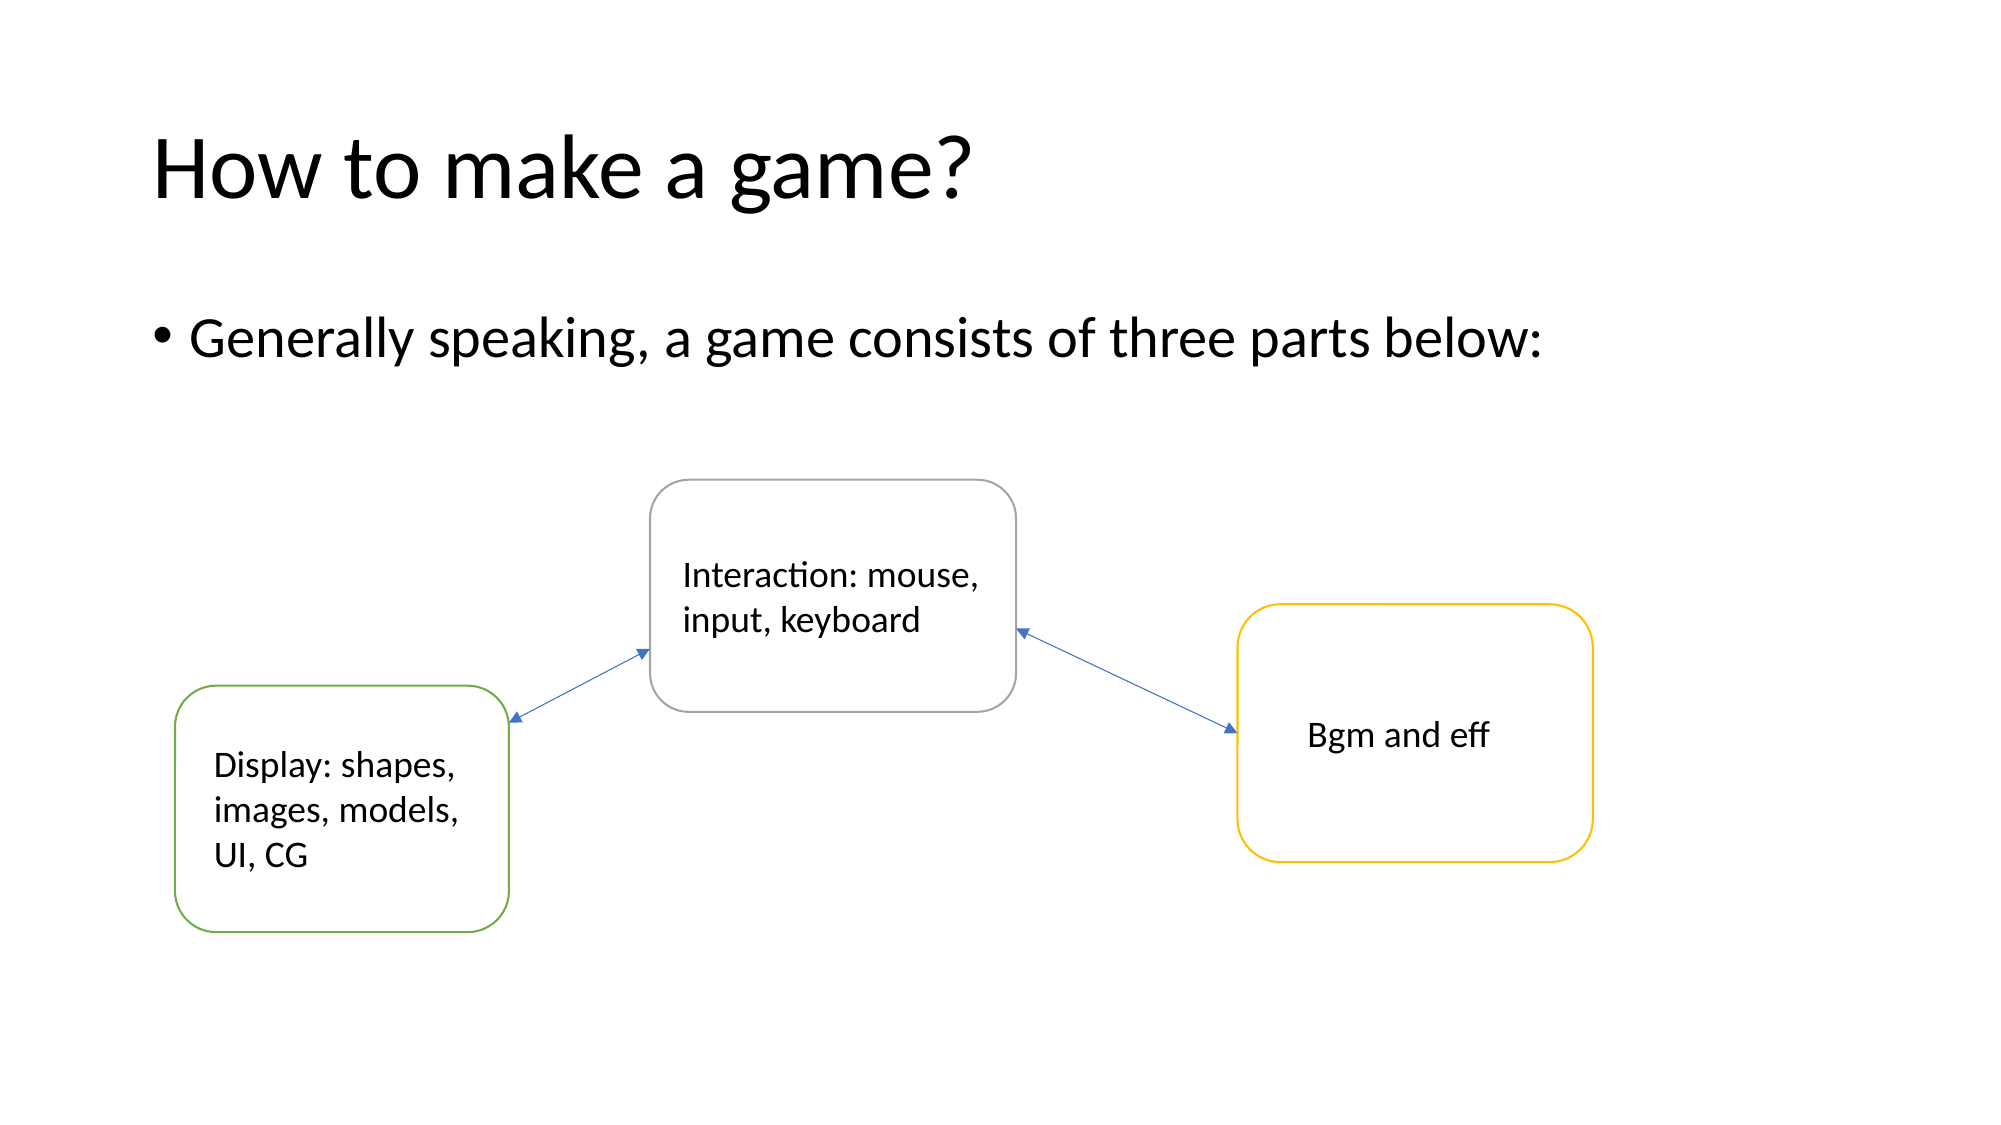

# How to make a game?
Generally speaking, a game consists of three parts below:

Interaction: mouse, input, keyboard

Bgm and eff
Display: shapes, images, models, UI, CG